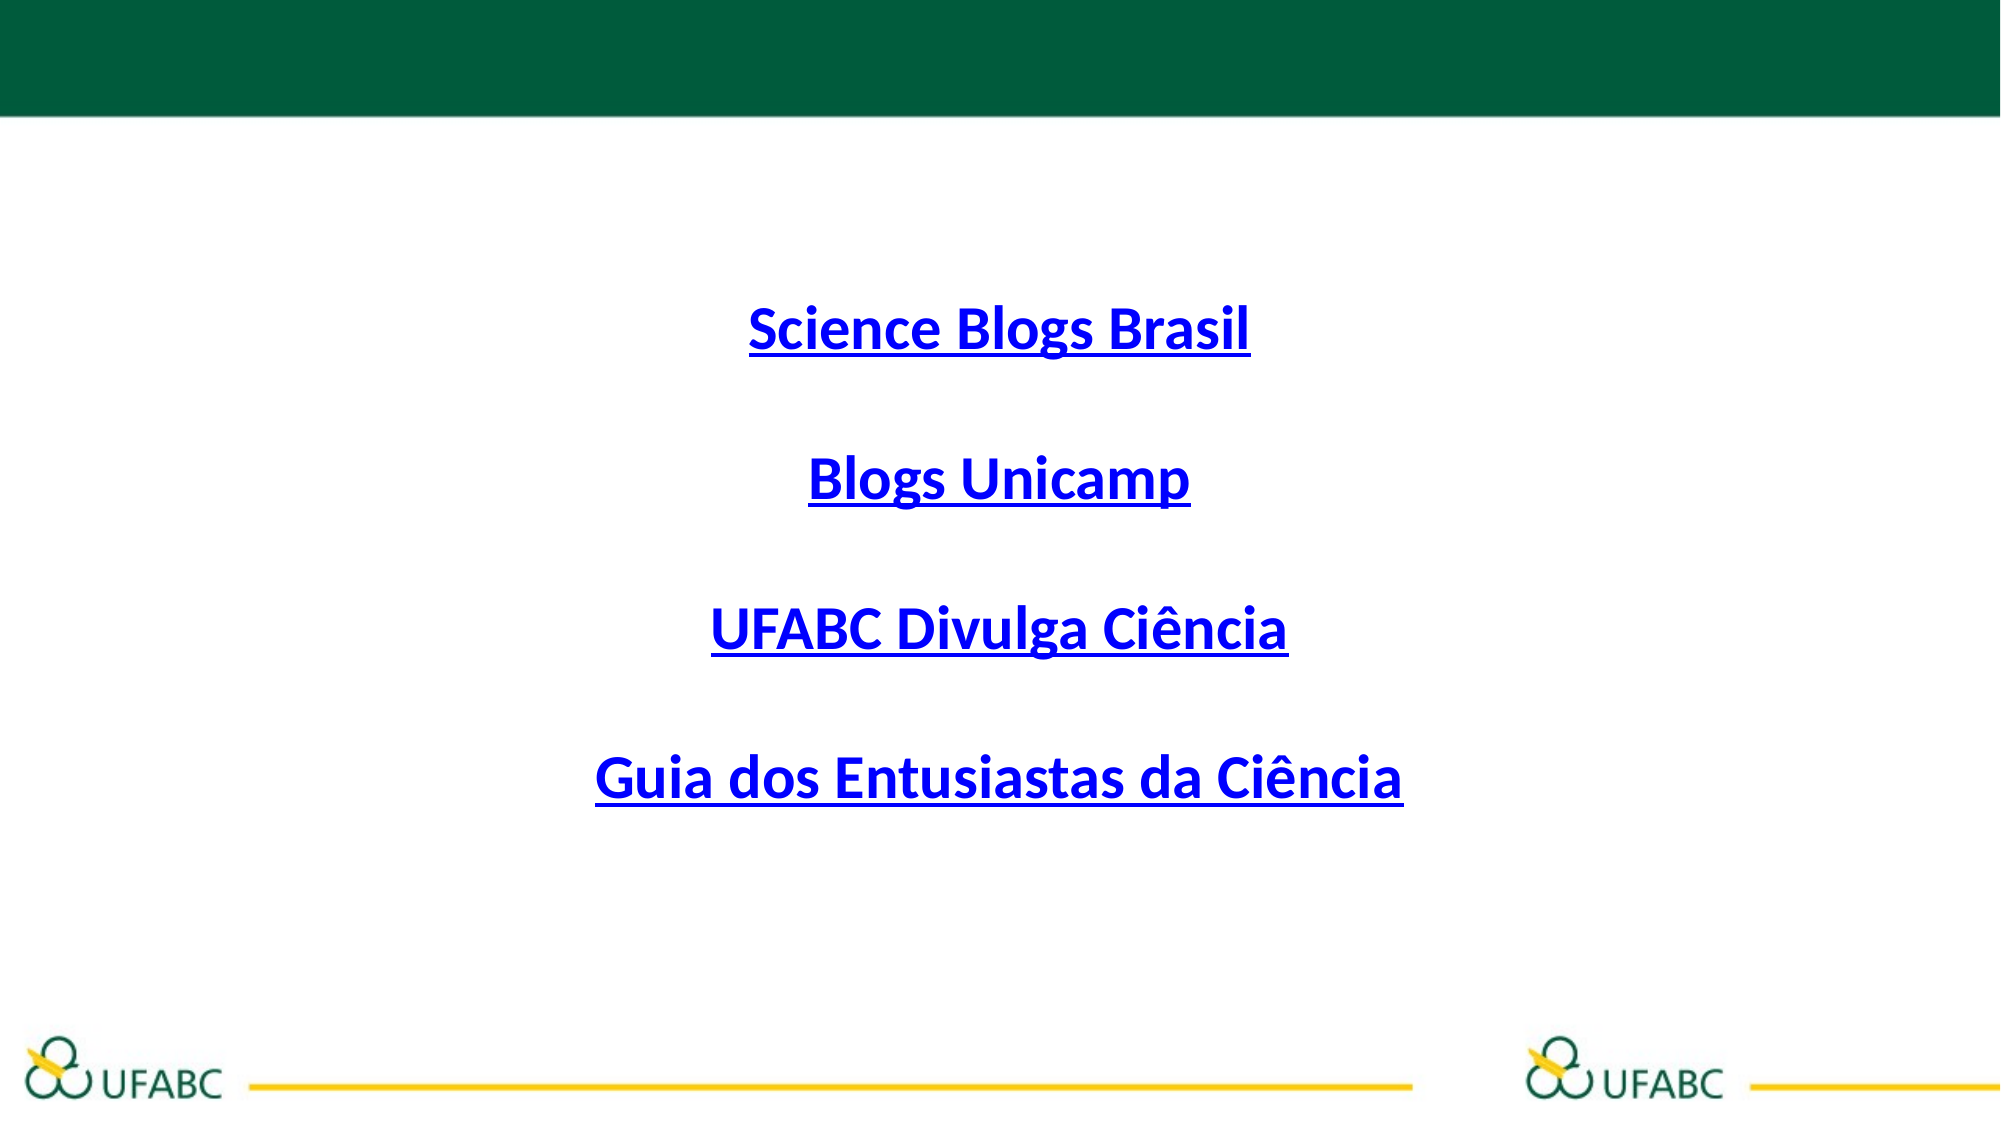

Science Blogs Brasil

Blogs Unicamp

UFABC Divulga Ciência

Guia dos Entusiastas da Ciência